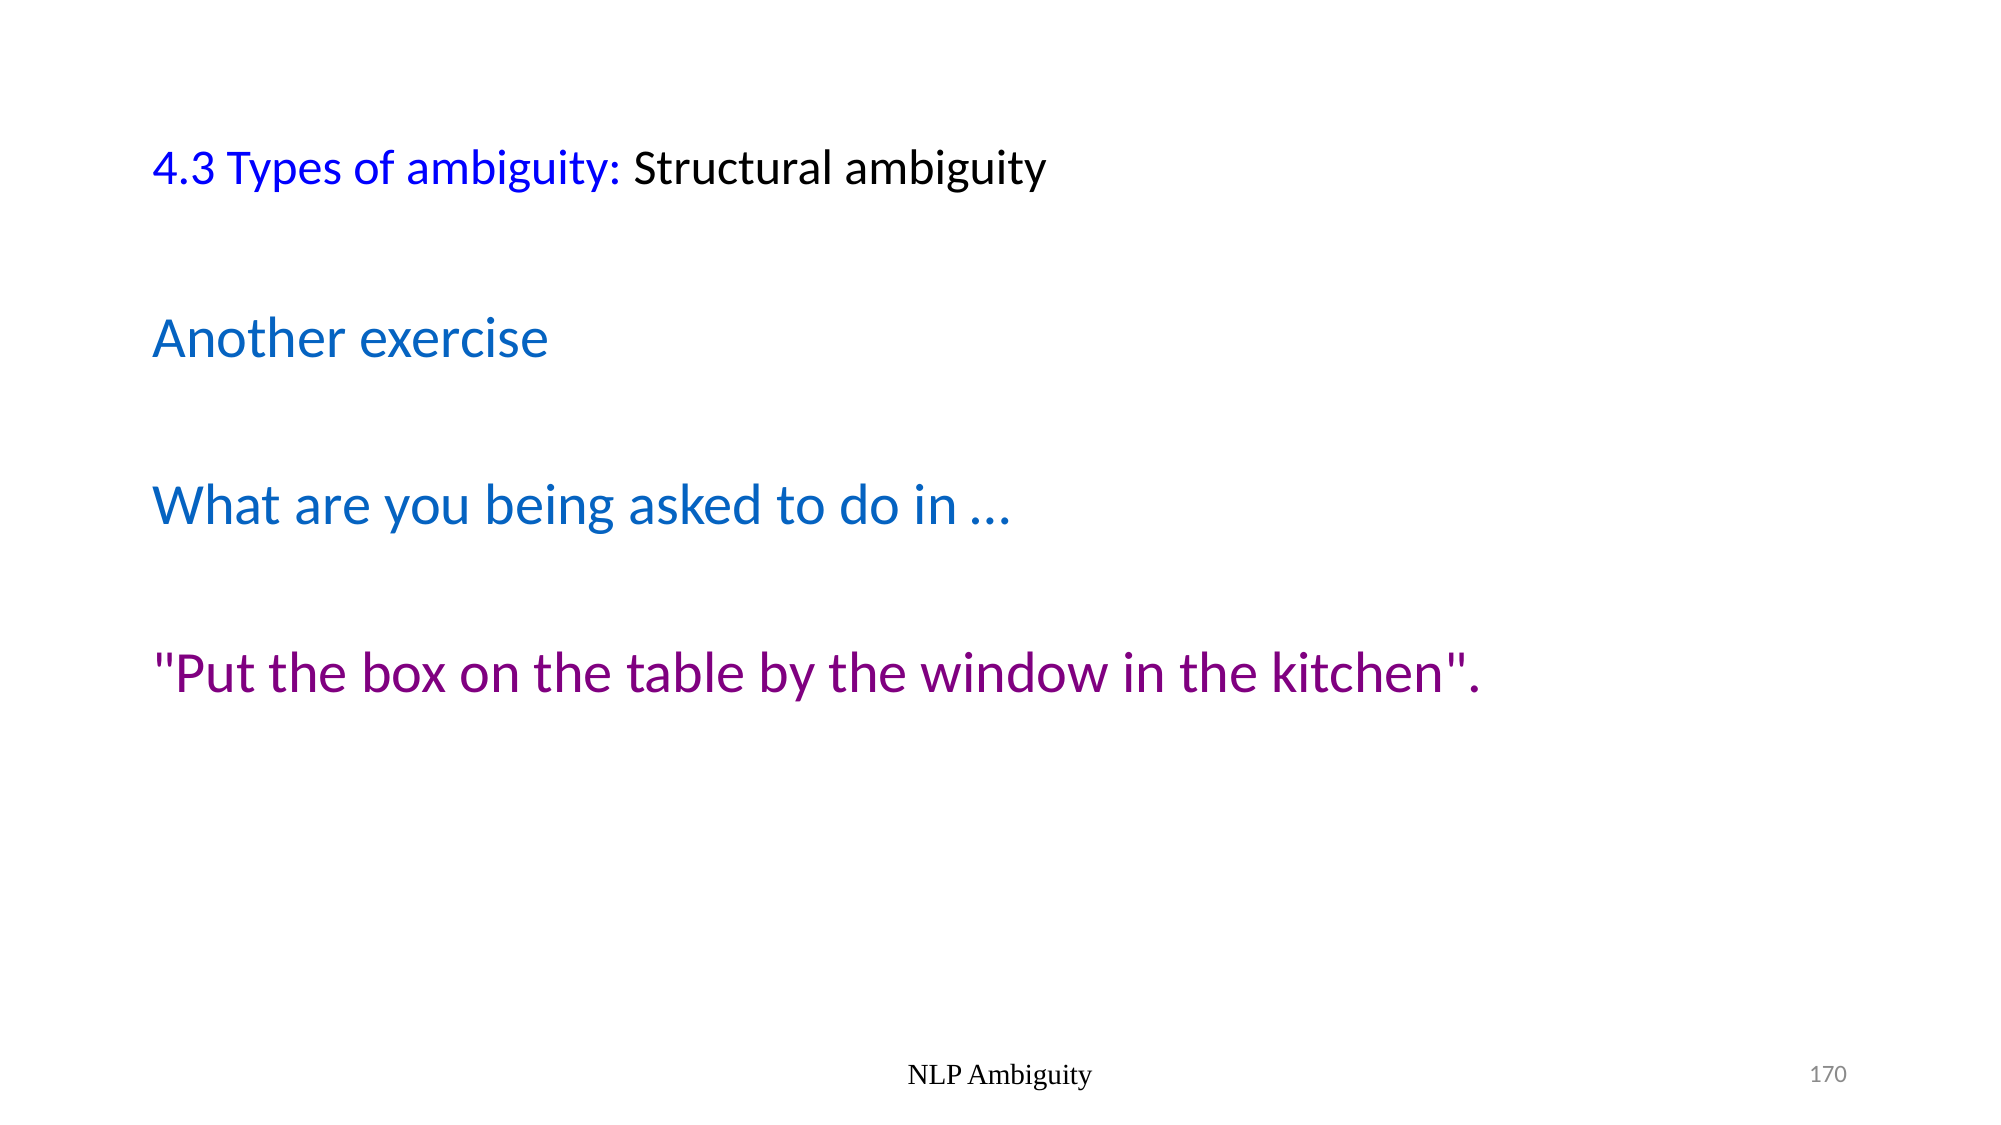

# 4.3 Types of ambiguity: Structural ambiguity
Another exercise

What are you being asked to do in …

"Put the box on the table by the window in the kitchen".

NLP Ambiguity
170